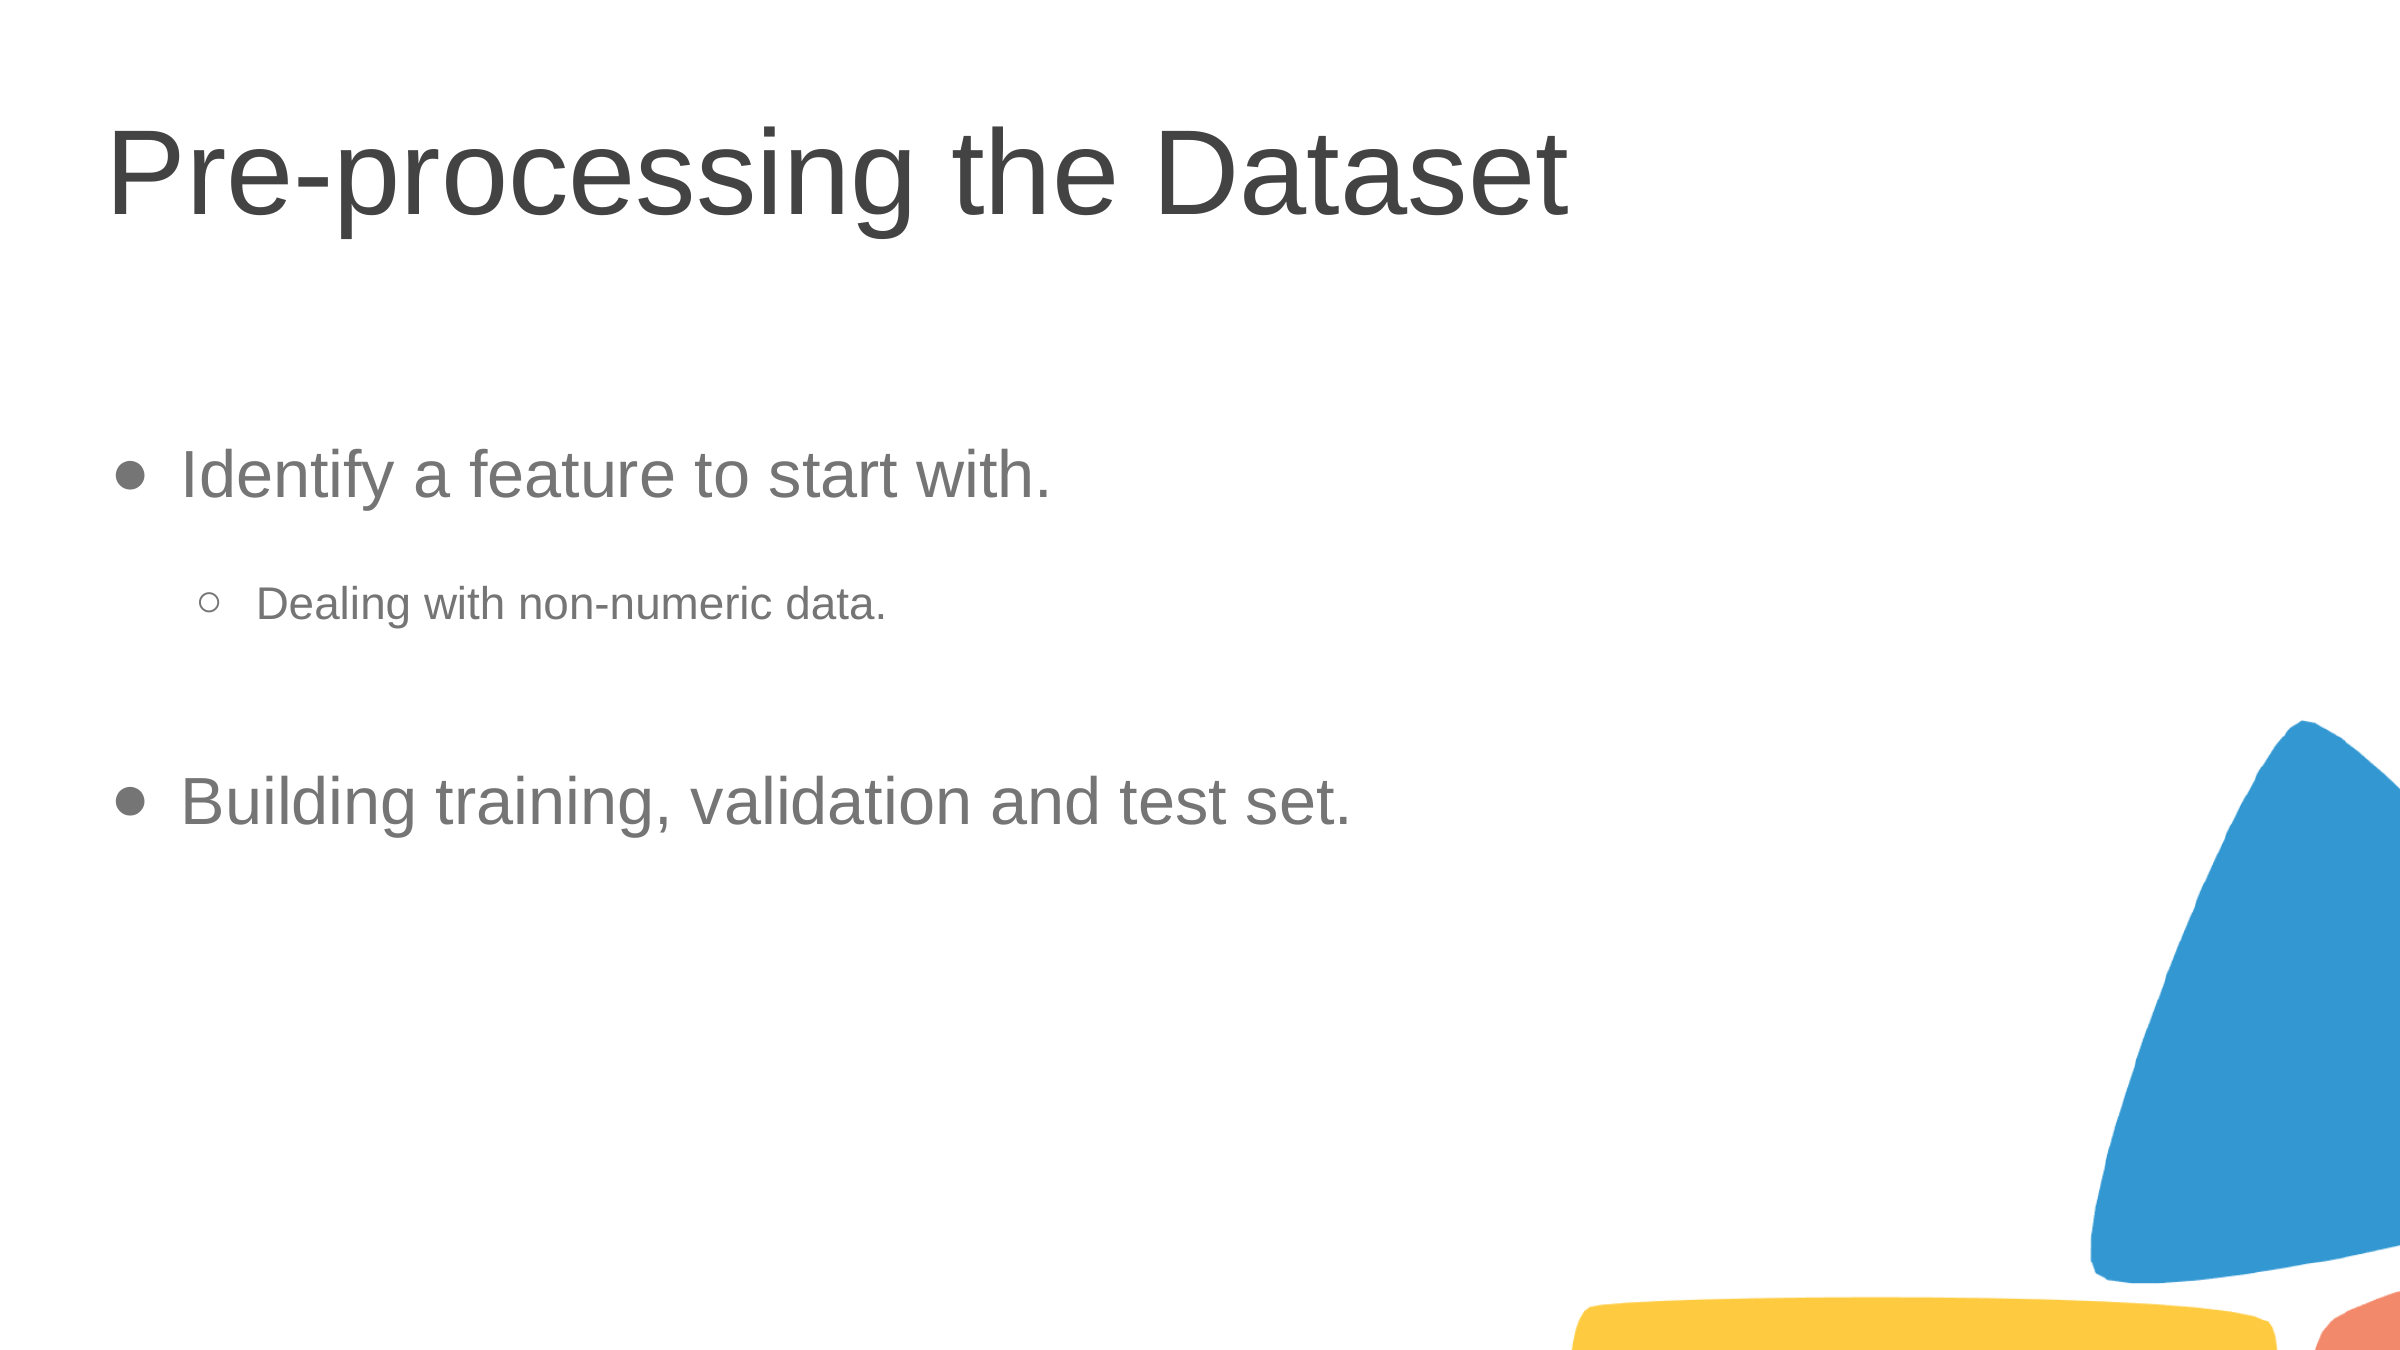

# Pre-processing the Dataset
Identify a feature to start with.
Dealing with non-numeric data.

Building training, validation and test set.